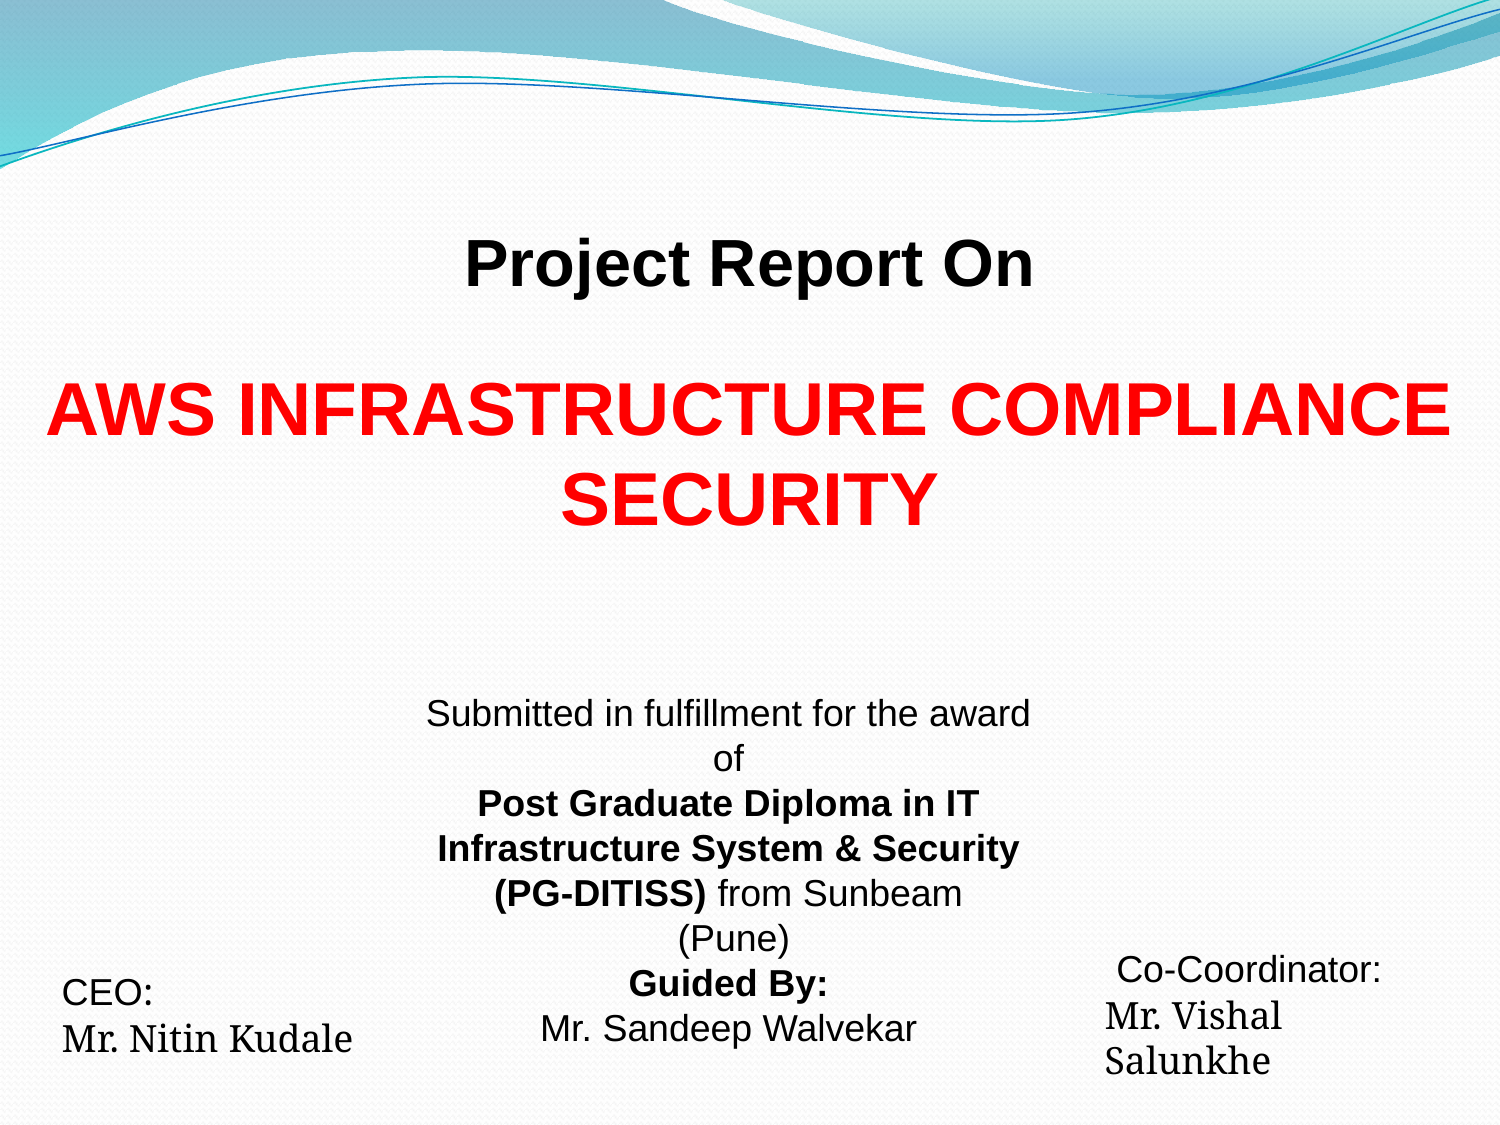

Project Report On

AWS INFRASTRUCTURE COMPLIANCE SECURITY
Submitted in fulfillment for the award of
Post Graduate Diploma in IT Infrastructure System & Security (PG-DITISS) from Sunbeam
 (Pune)
Guided By:
Mr. Sandeep Walvekar

Co-Coordinator:
CEO:
Mr. Vishal Salunkhe
Mr. Nitin Kudale